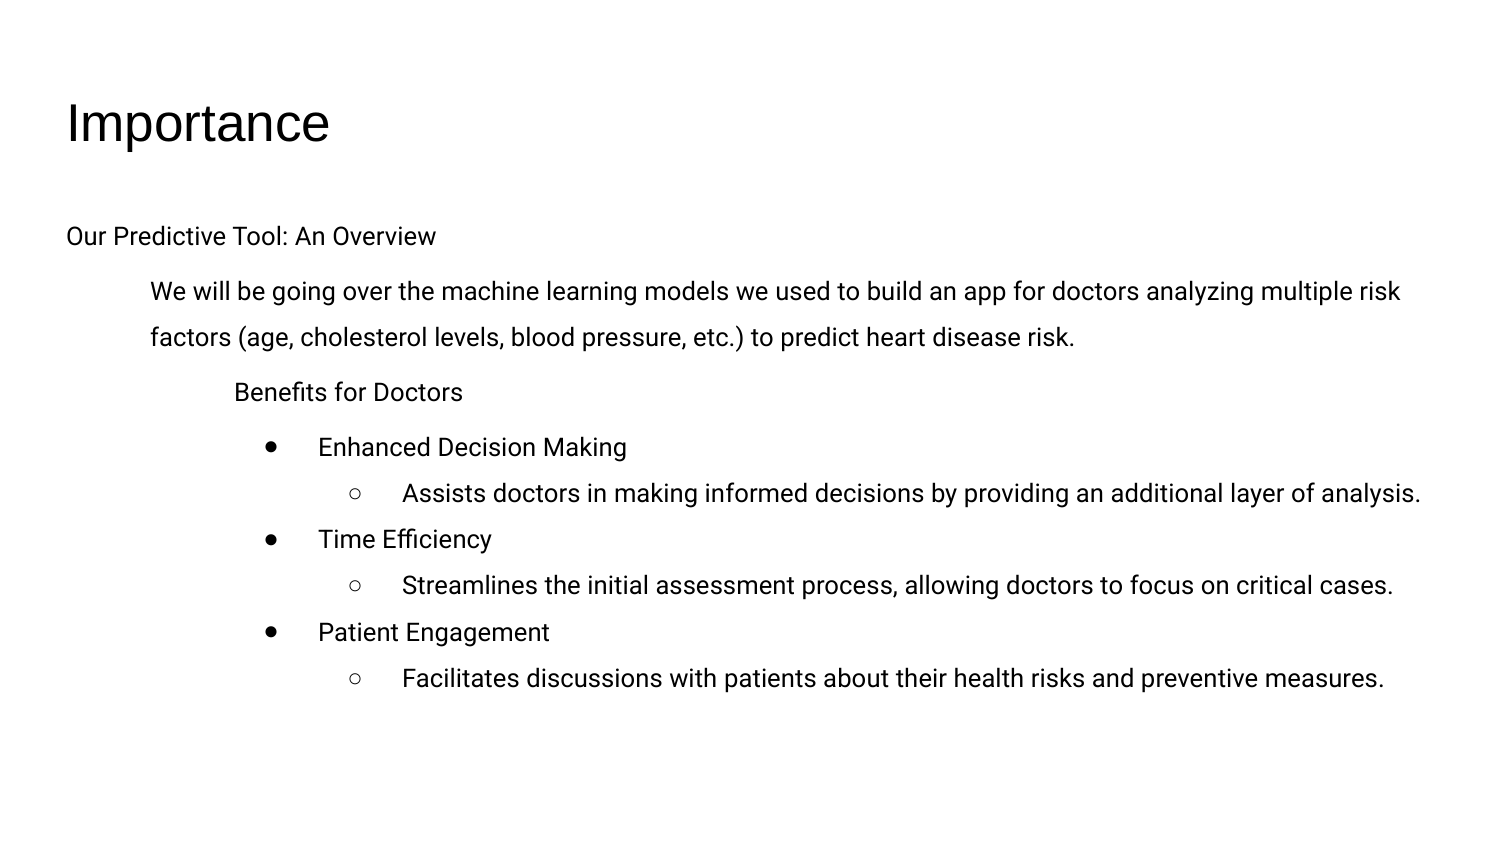

# Importance
Our Predictive Tool: An Overview
We will be going over the machine learning models we used to build an app for doctors analyzing multiple risk factors (age, cholesterol levels, blood pressure, etc.) to predict heart disease risk.
Benefits for Doctors
Enhanced Decision Making
Assists doctors in making informed decisions by providing an additional layer of analysis.
Time Efficiency
Streamlines the initial assessment process, allowing doctors to focus on critical cases.
Patient Engagement
Facilitates discussions with patients about their health risks and preventive measures.